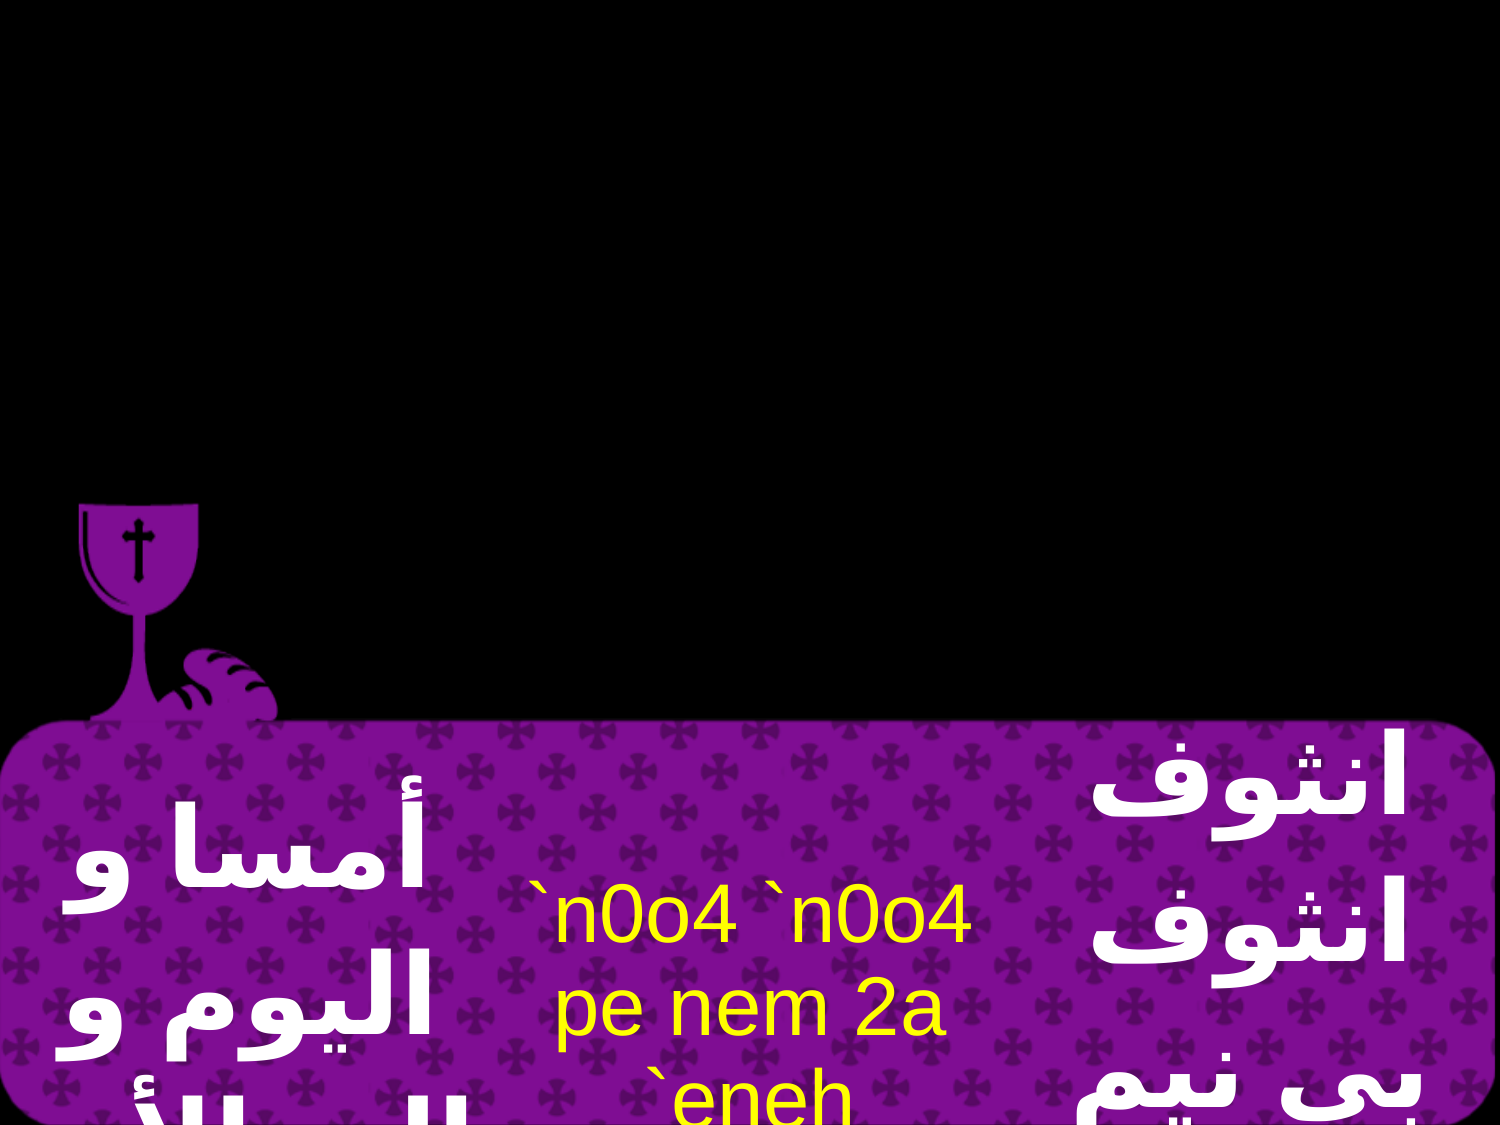

| أمسا و اليوم و الي الأبد | `n0o4 `n0o4 pe nem 2a `eneh | انثوف انثوف بي نيم شا اينيه |
| --- | --- | --- |